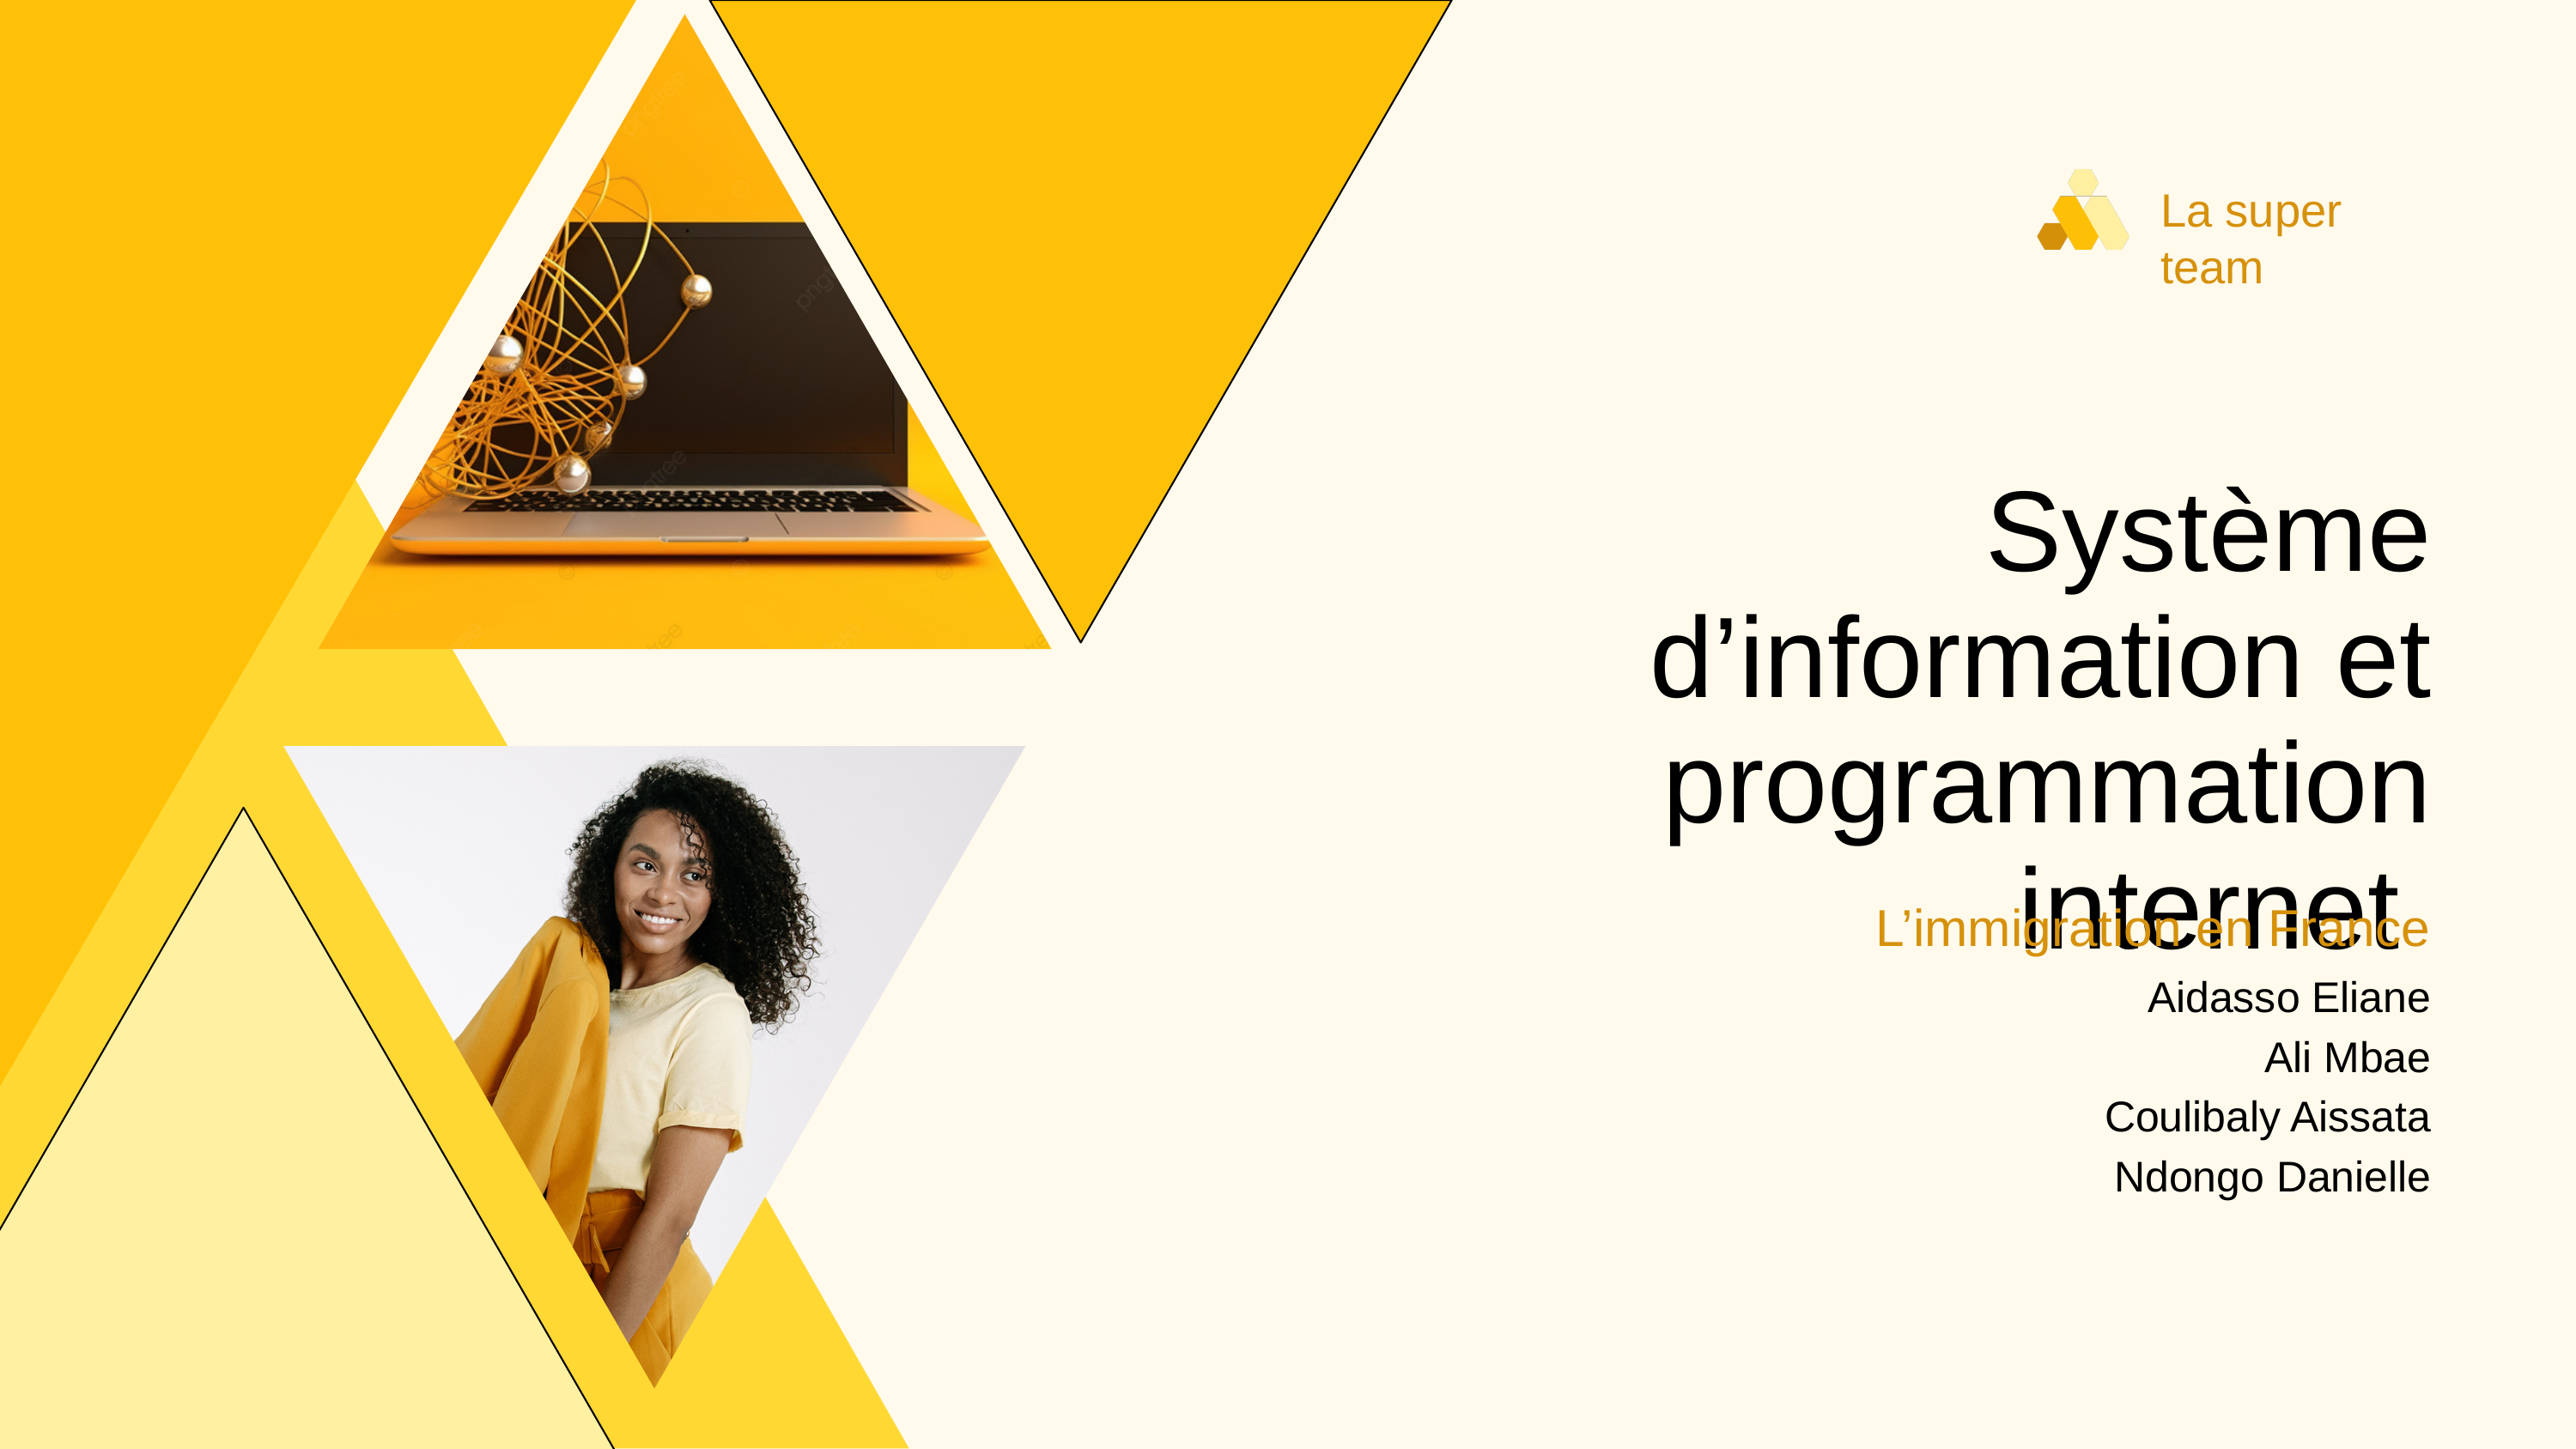

La super team

Système d’information et programmation internet
L’immigration en France
Aidasso Eliane
Ali Mbae
Coulibaly Aissata
Ndongo Danielle